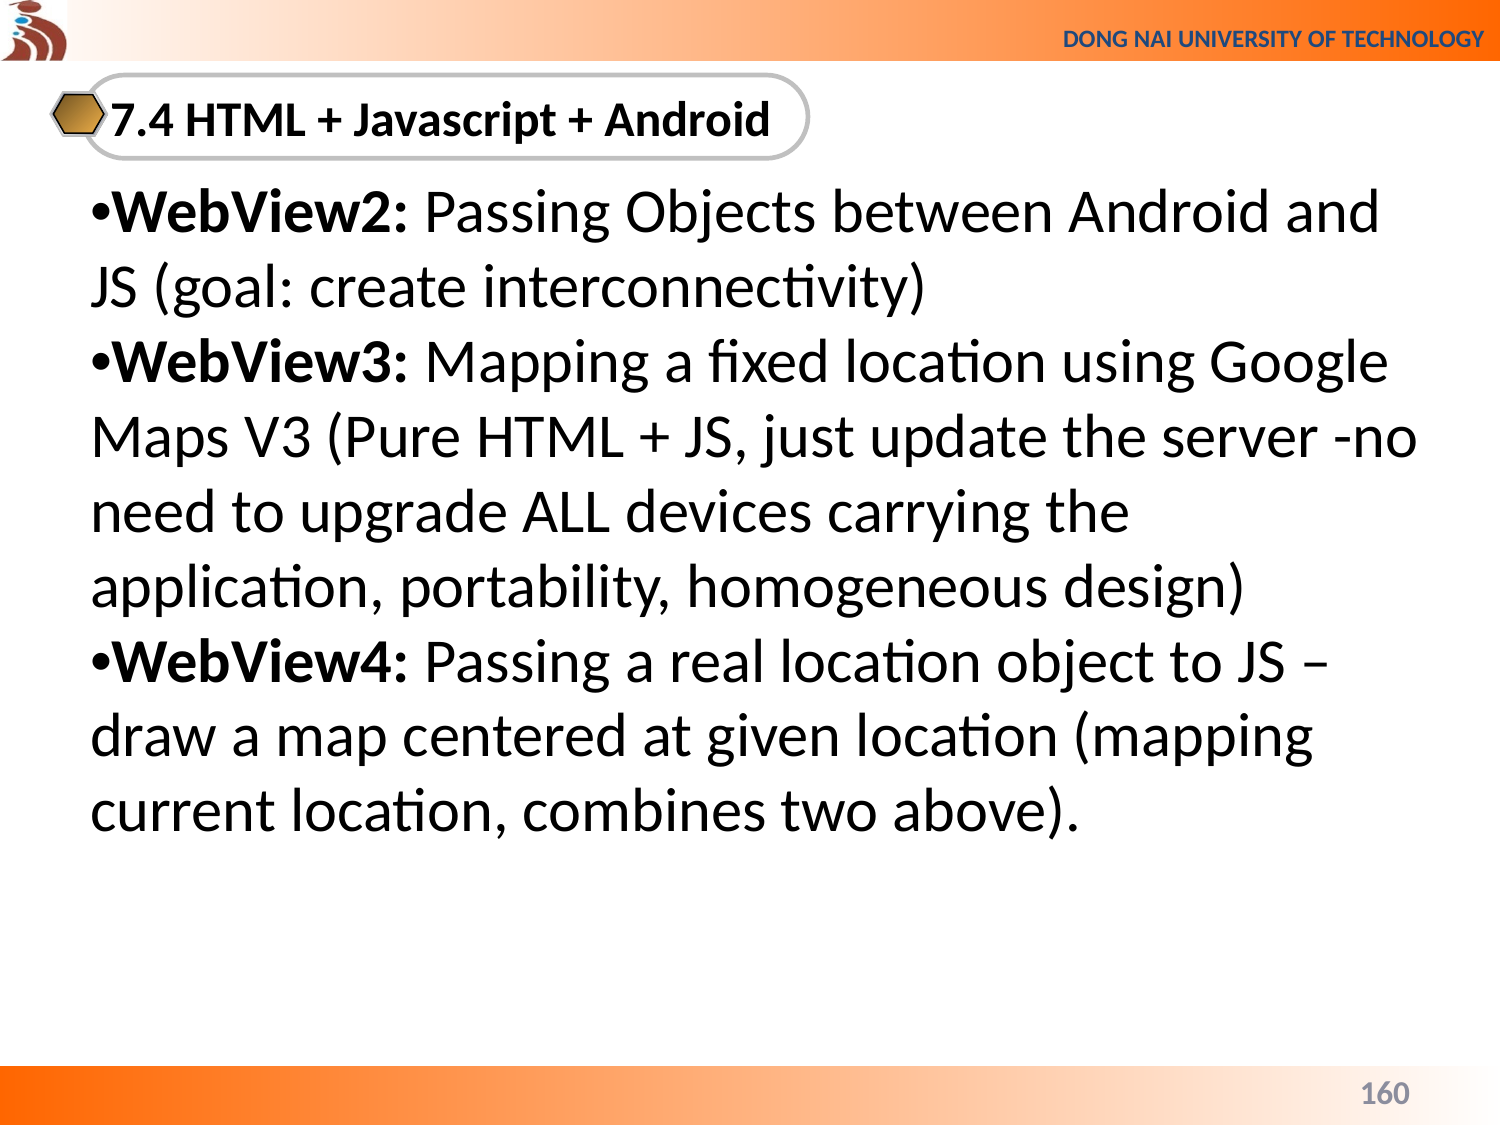

7.4 HTML + Javascript + Android

•WebView2: Passing Objects between Android and JS (goal: create interconnectivity)
•WebView3: Mapping a fixed location using Google Maps V3 (Pure HTML + JS, just update the server -no need to upgrade ALL devices carrying the application, portability, homogeneous design)
•WebView4: Passing a real location object to JS – draw a map centered at given location (mapping current location, combines two above).
160